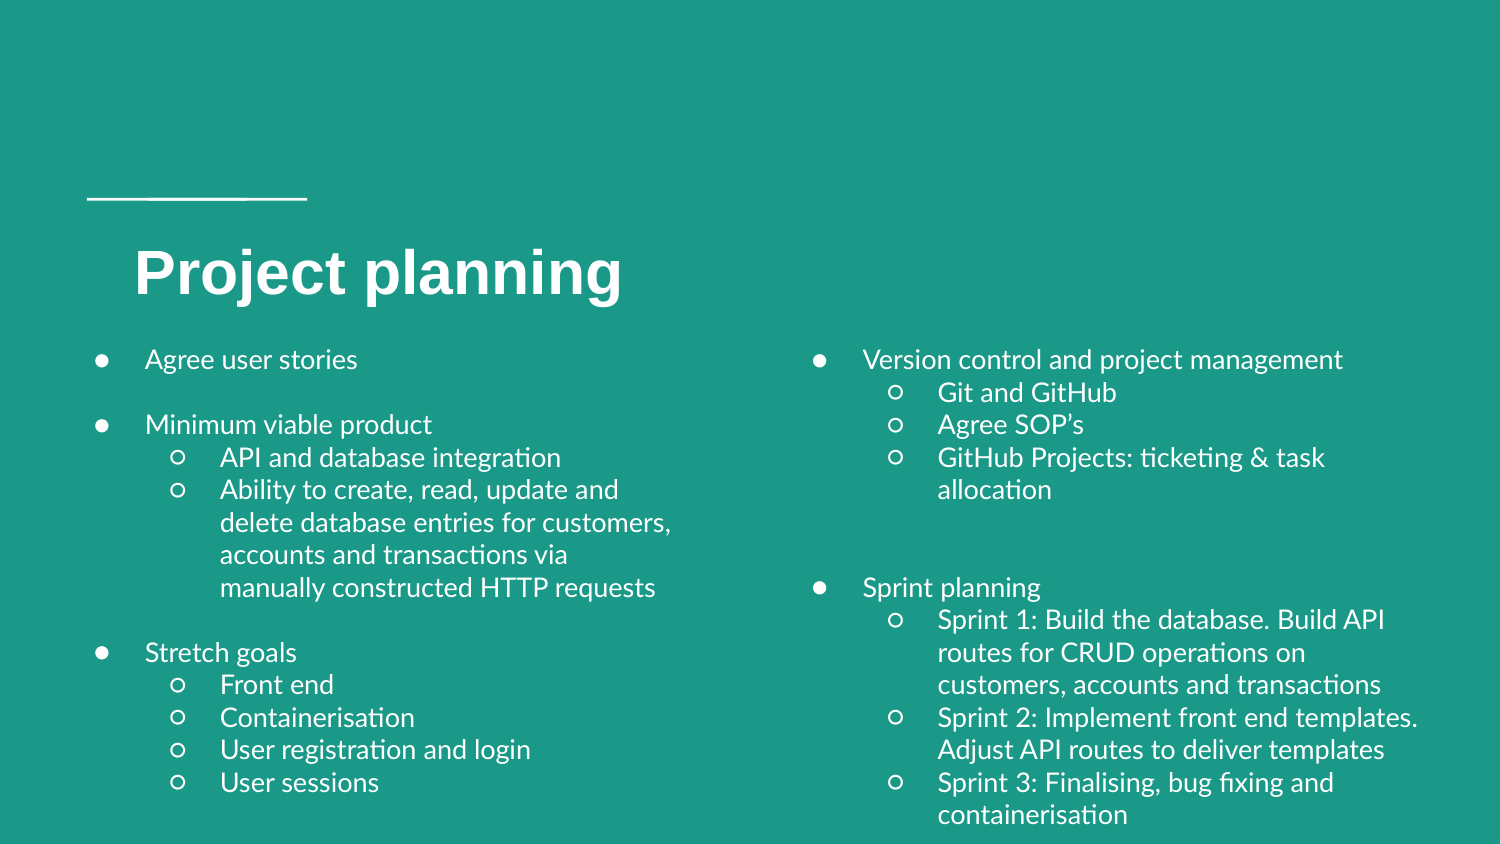

# Project planning
Agree user stories

Minimum viable product
API and database integration
Ability to create, read, update and delete database entries for customers, accounts and transactions via manually constructed HTTP requests

Stretch goals
Front end
Containerisation
User registration and login
User sessions
Version control and project management
Git and GitHub
Agree SOP’s
GitHub Projects: ticketing & task allocation

Sprint planning
Sprint 1: Build the database. Build API routes for CRUD operations on customers, accounts and transactions
Sprint 2: Implement front end templates. Adjust API routes to deliver templates
Sprint 3: Finalising, bug fixing and containerisation